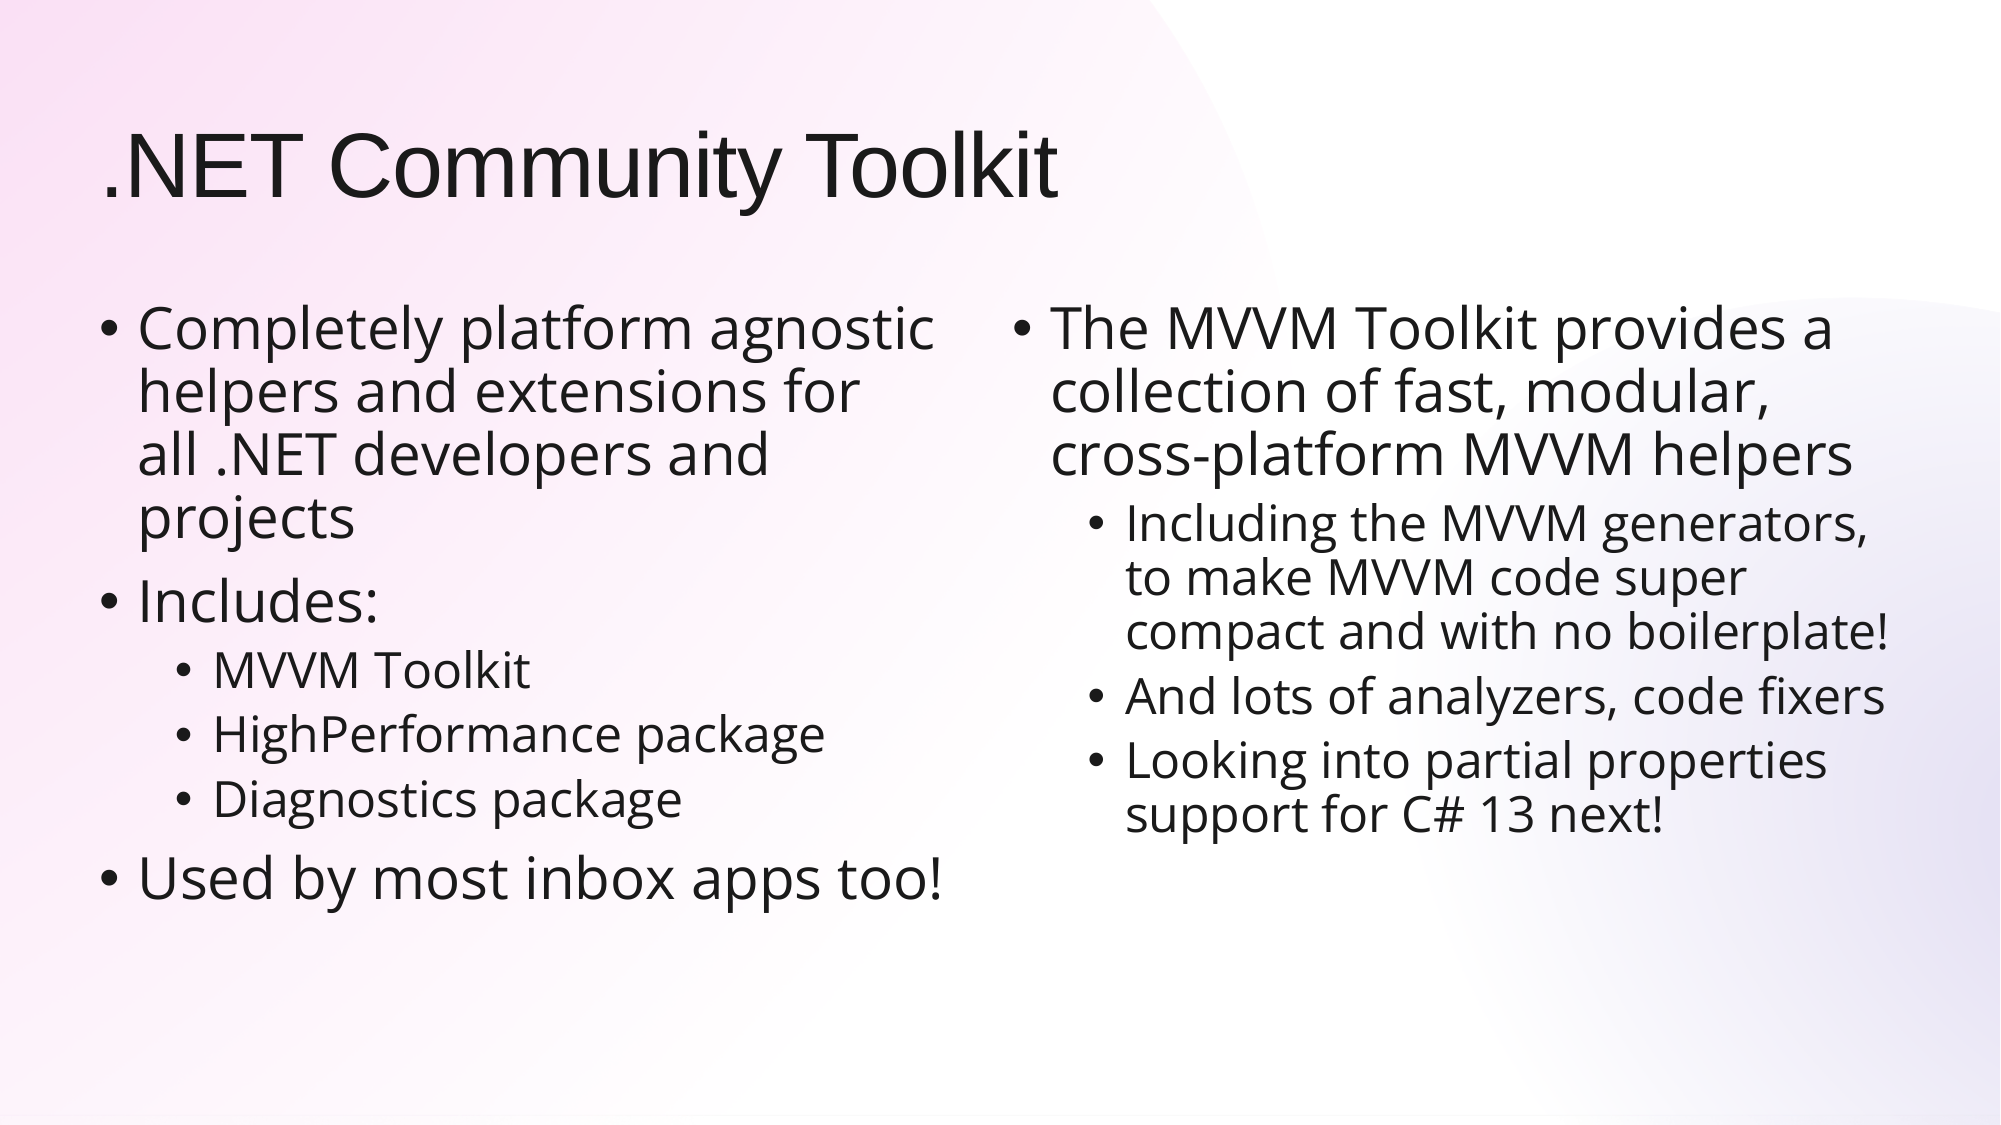

# .NET Community Toolkit
Completely platform agnostic helpers and extensions for all .NET developers and projects
Includes:
MVVM Toolkit
HighPerformance package
Diagnostics package
Used by most inbox apps too!
The MVVM Toolkit provides a collection of fast, modular, cross-platform MVVM helpers
Including the MVVM generators, to make MVVM code super compact and with no boilerplate!
And lots of analyzers, code fixers
Looking into partial properties support for C# 13 next!